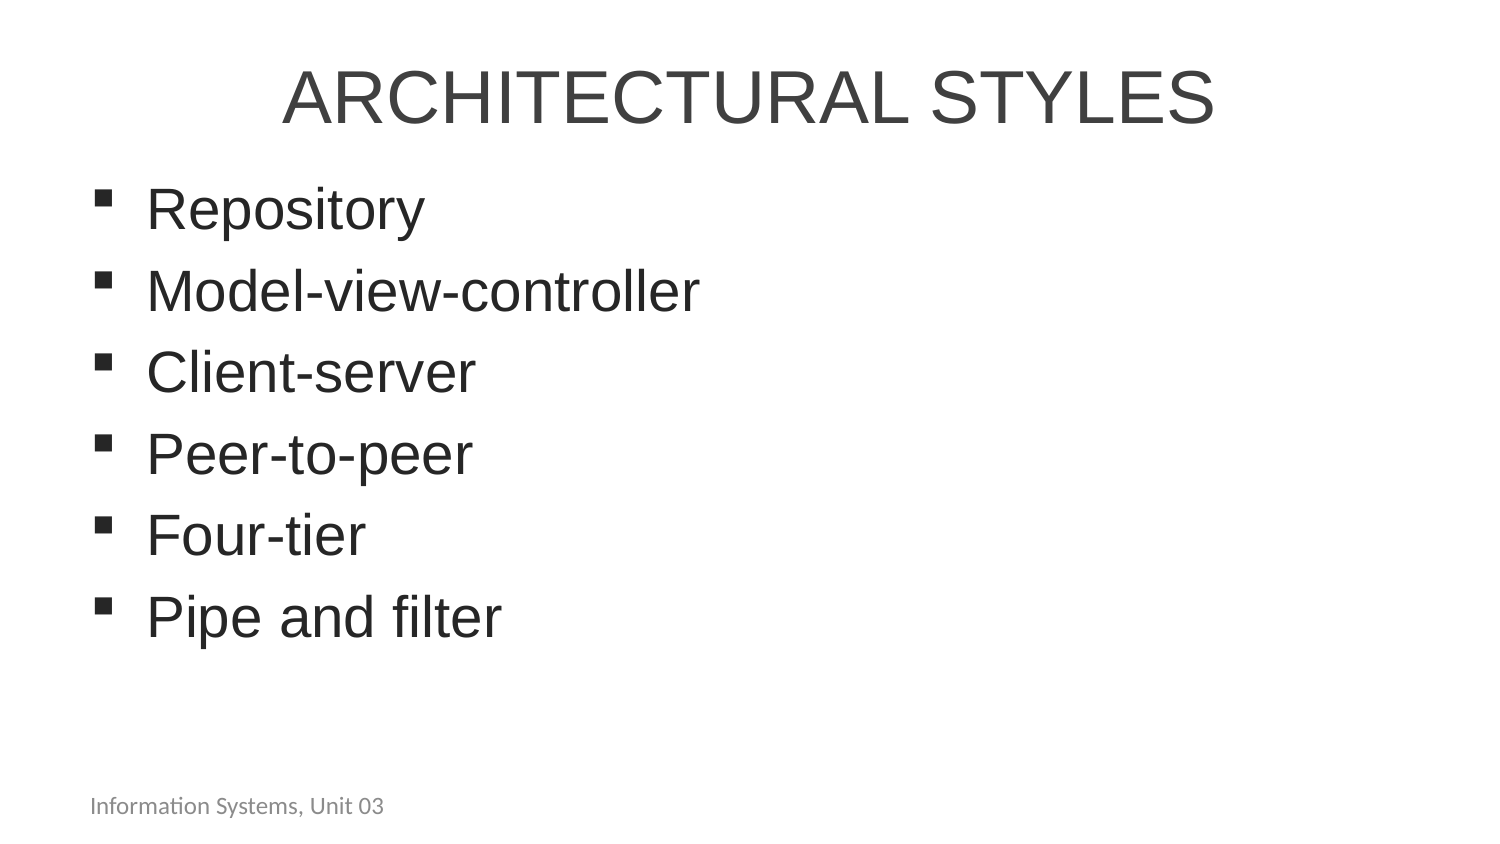

# Architectural styles
Repository
Model-view-controller
Client-server
Peer-to-peer
Four-tier
Pipe and filter
Information Systems, Unit 03
119